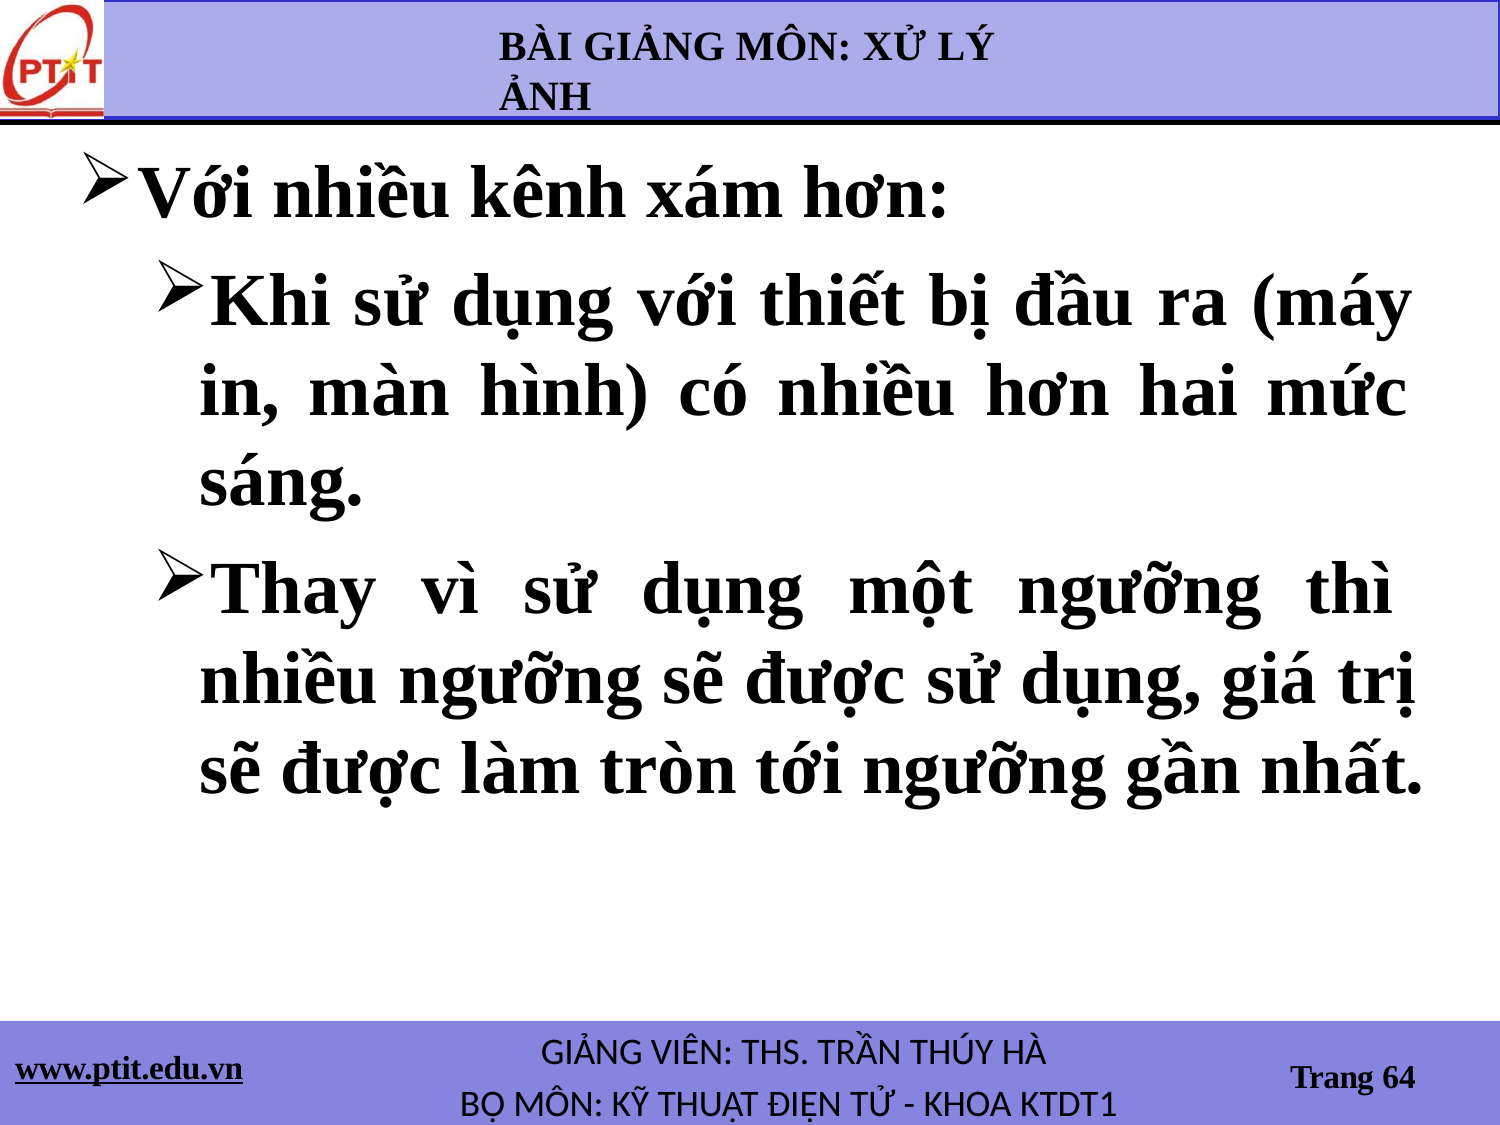

BÀI GIẢNG MÔN: XỬ LÝ ẢNH
Với nhiều kênh xám hơn:
Khi sử dụng với thiết bị đầu ra (máy  in, màn hình) có nhiều hơn hai mức  sáng.
Thay vì sử dụng một ngưỡng thì  nhiều ngưỡng sẽ được sử dụng, giá trị  sẽ được làm tròn tới ngưỡng gần nhất.

GIẢNG VIÊN: THS. TRẦN THÚY HÀ
BỘ MÔN: KỸ THUẬT ĐIỆN TỬ - KHOA KTDT1
www.ptit.edu.vn
Trang 64